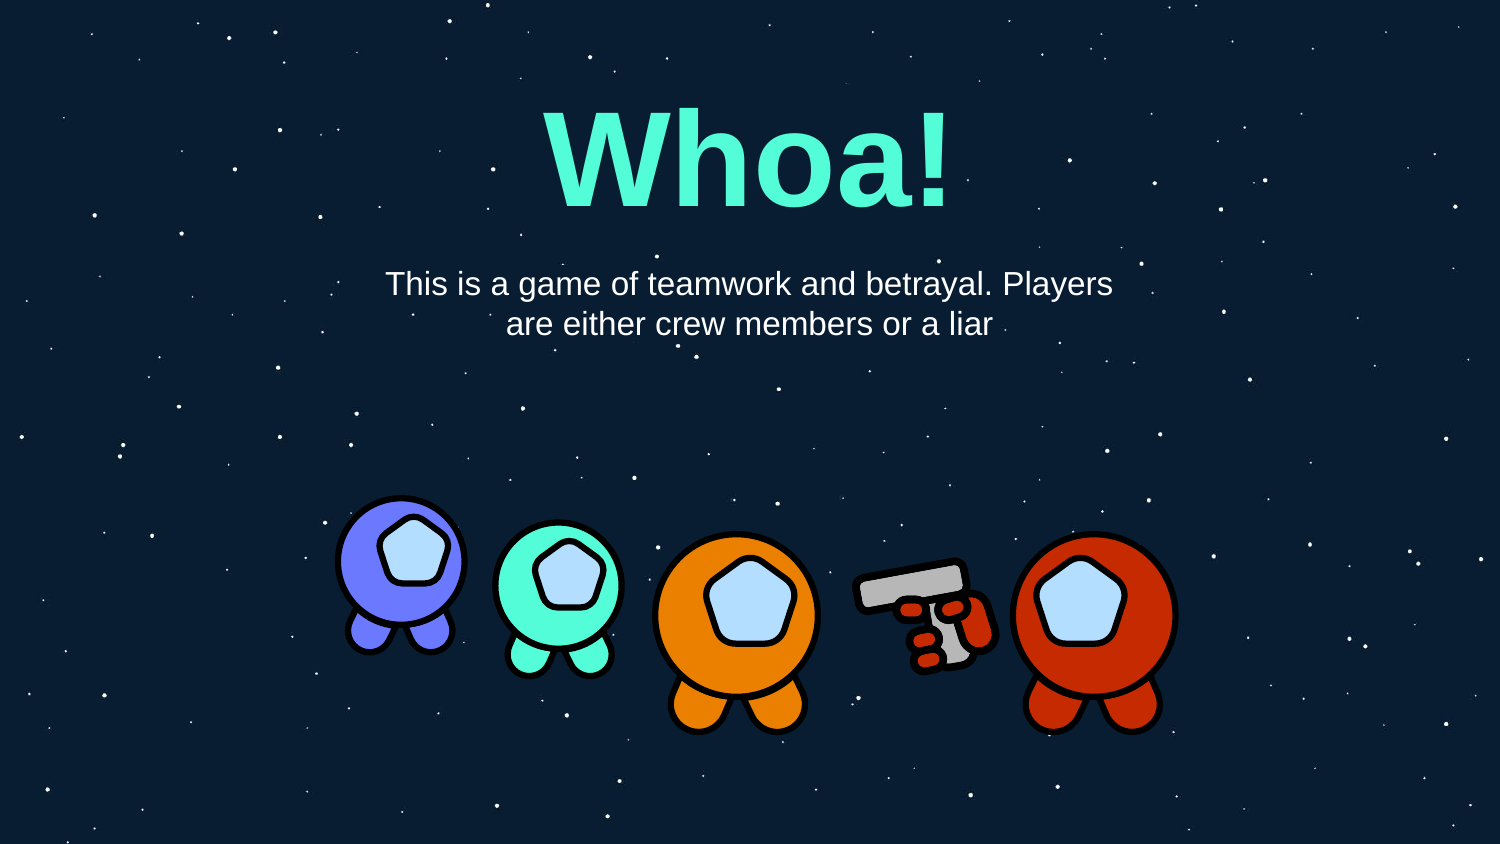

# Whoa!
This is a game of teamwork and betrayal. Players are either crew members or a liar